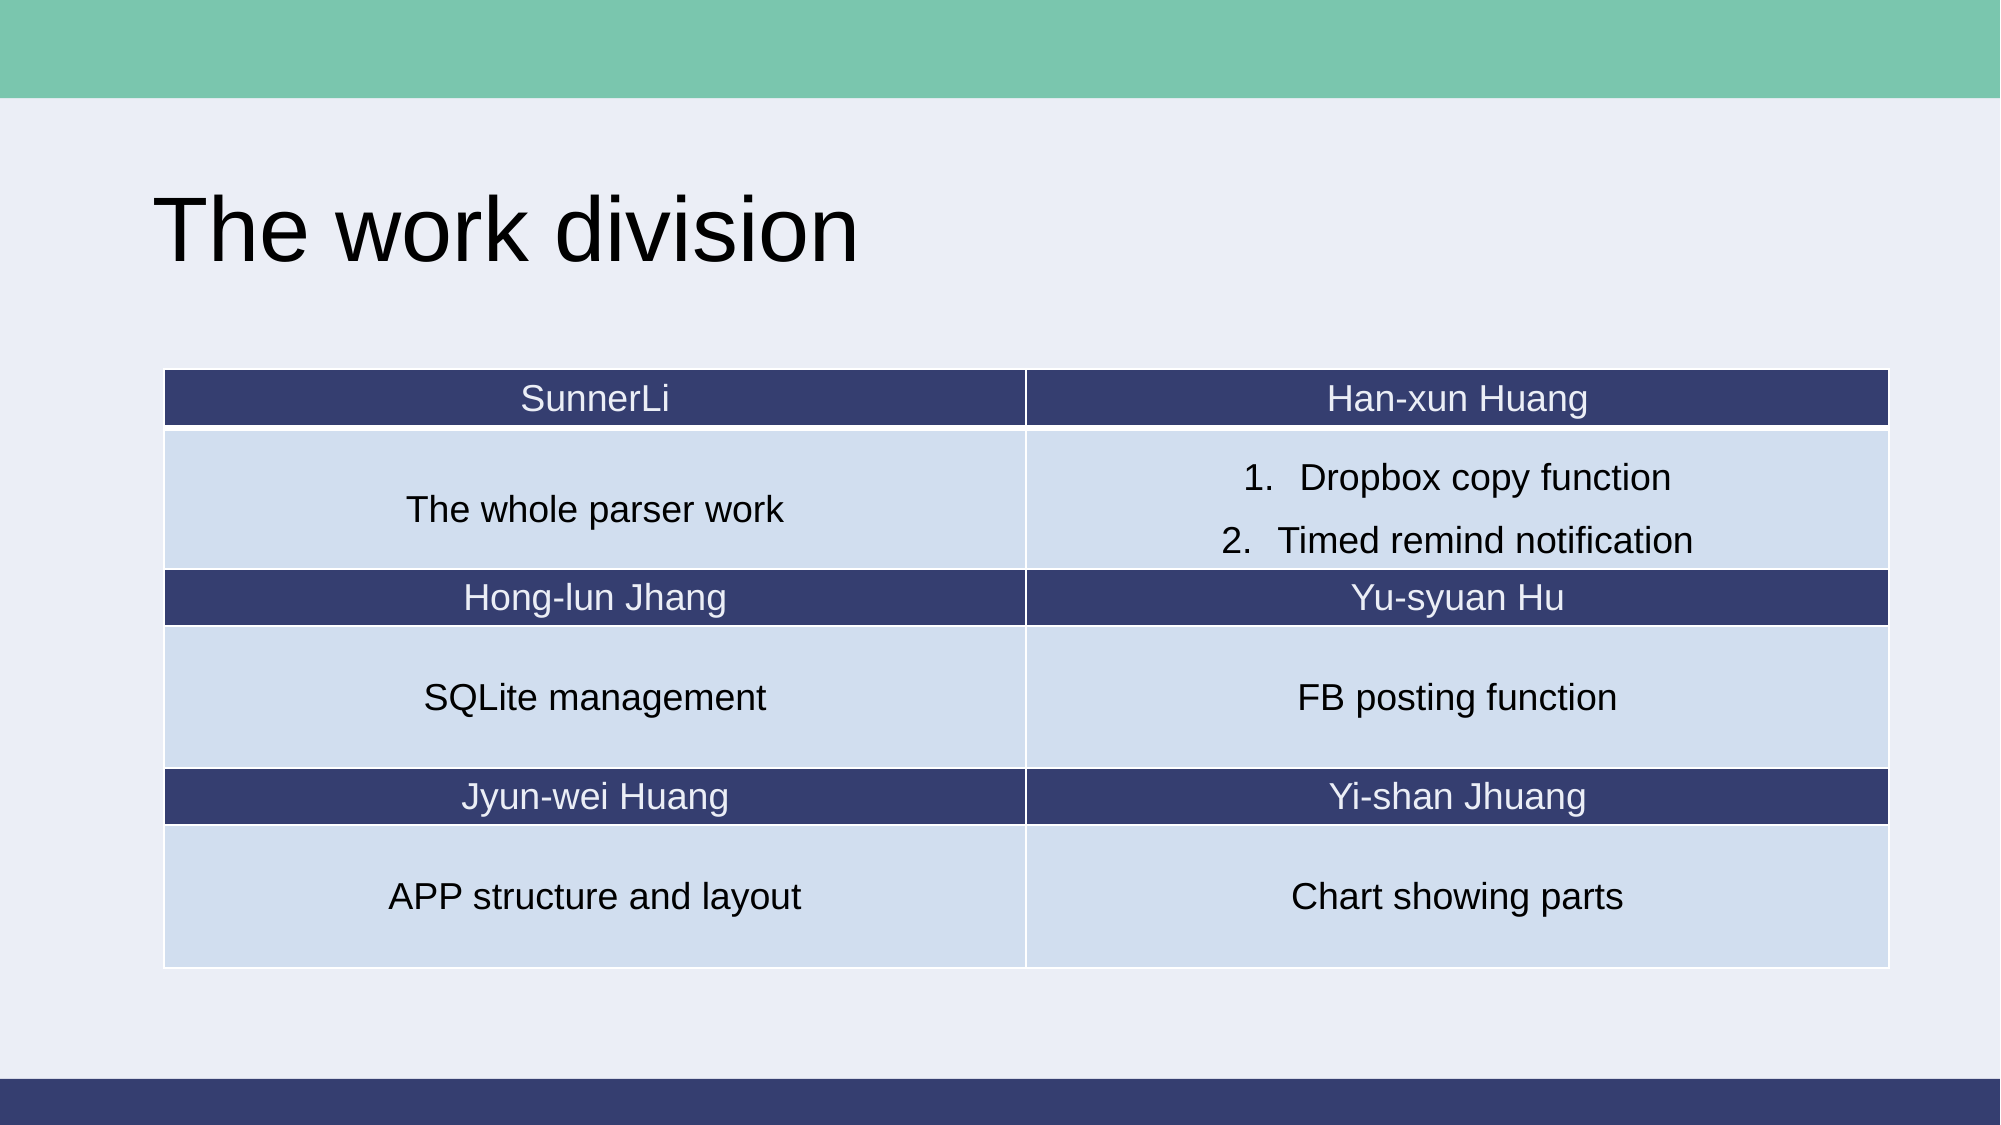

# The work division
| SunnerLi | Han-xun Huang |
| --- | --- |
| The whole parser work | Dropbox copy function Timed remind notification |
| Hong-lun Jhang | Yu-syuan Hu |
| SQLite management | FB posting function |
| Jyun-wei Huang | Yi-shan Jhuang |
| APP structure and layout | Chart showing parts |